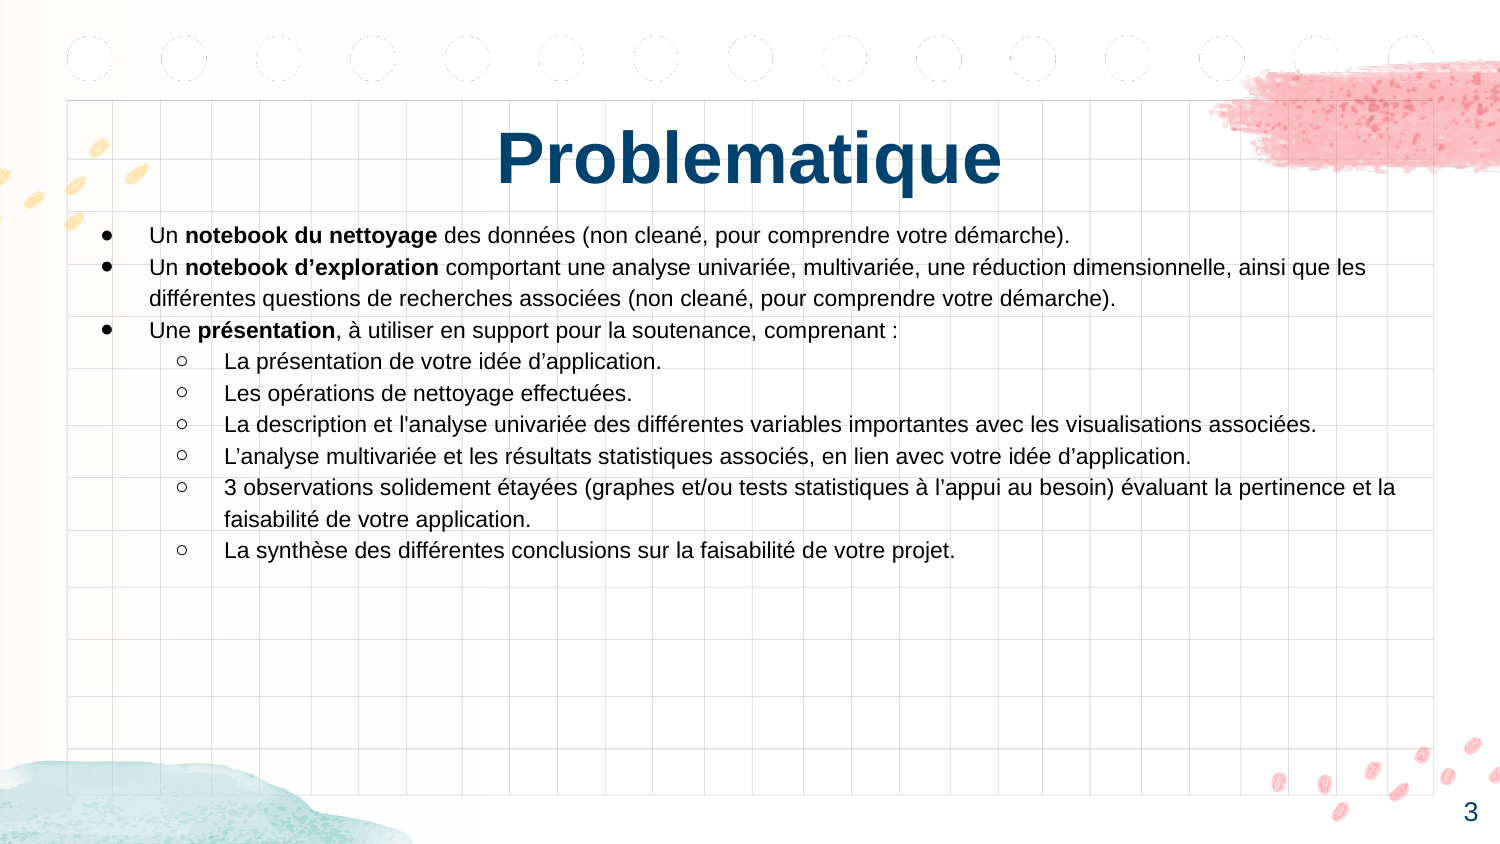

# Problematique
Un notebook du nettoyage des données (non cleané, pour comprendre votre démarche).
Un notebook d’exploration comportant une analyse univariée, multivariée, une réduction dimensionnelle, ainsi que les différentes questions de recherches associées (non cleané, pour comprendre votre démarche).
Une présentation, à utiliser en support pour la soutenance, comprenant :
La présentation de votre idée d’application.
Les opérations de nettoyage effectuées.
La description et l'analyse univariée des différentes variables importantes avec les visualisations associées.
L’analyse multivariée et les résultats statistiques associés, en lien avec votre idée d’application.
3 observations solidement étayées (graphes et/ou tests statistiques à l’appui au besoin) évaluant la pertinence et la faisabilité de votre application.
La synthèse des différentes conclusions sur la faisabilité de votre projet.

3